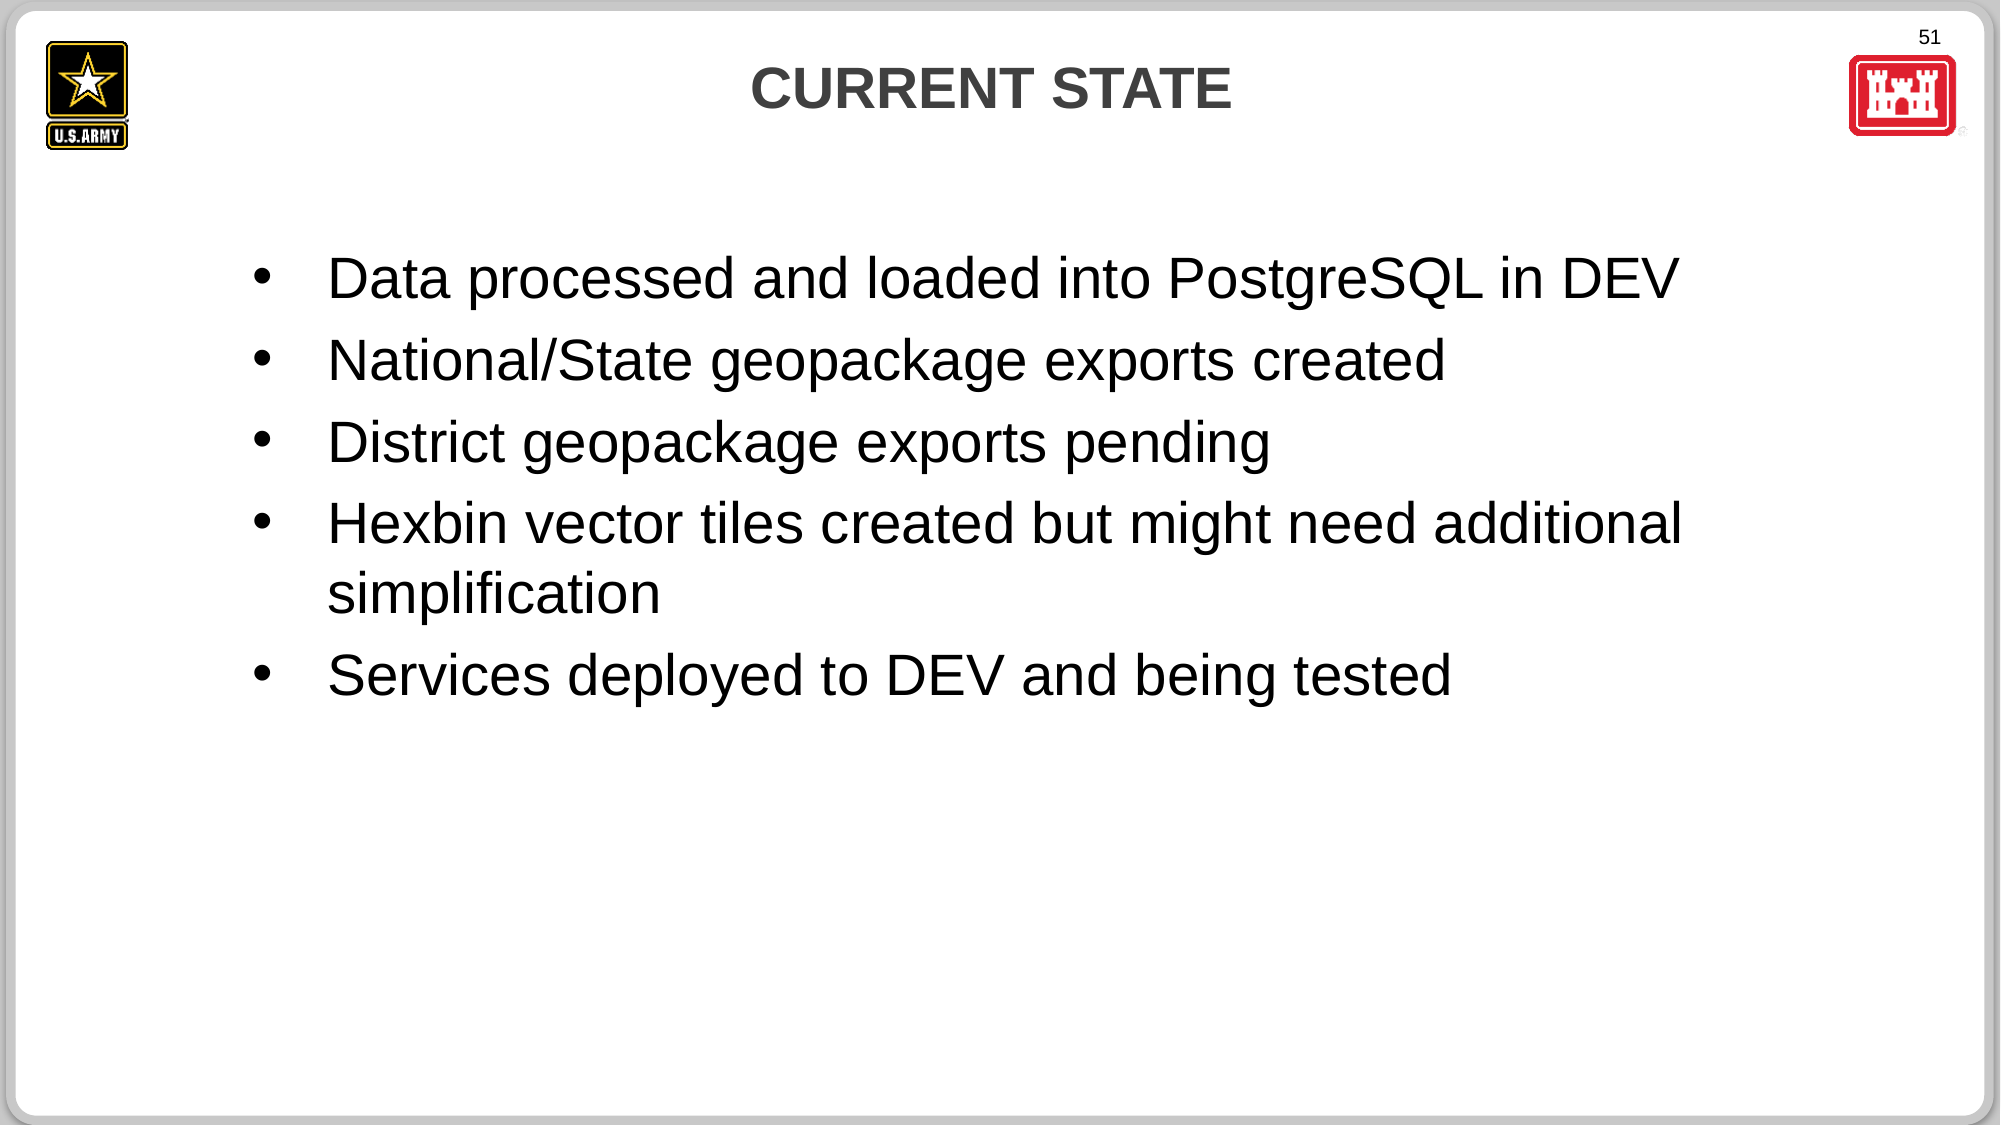

# Current State
Data processed and loaded into PostgreSQL in DEV
National/State geopackage exports created
District geopackage exports pending
Hexbin vector tiles created but might need additional simplification
Services deployed to DEV and being tested